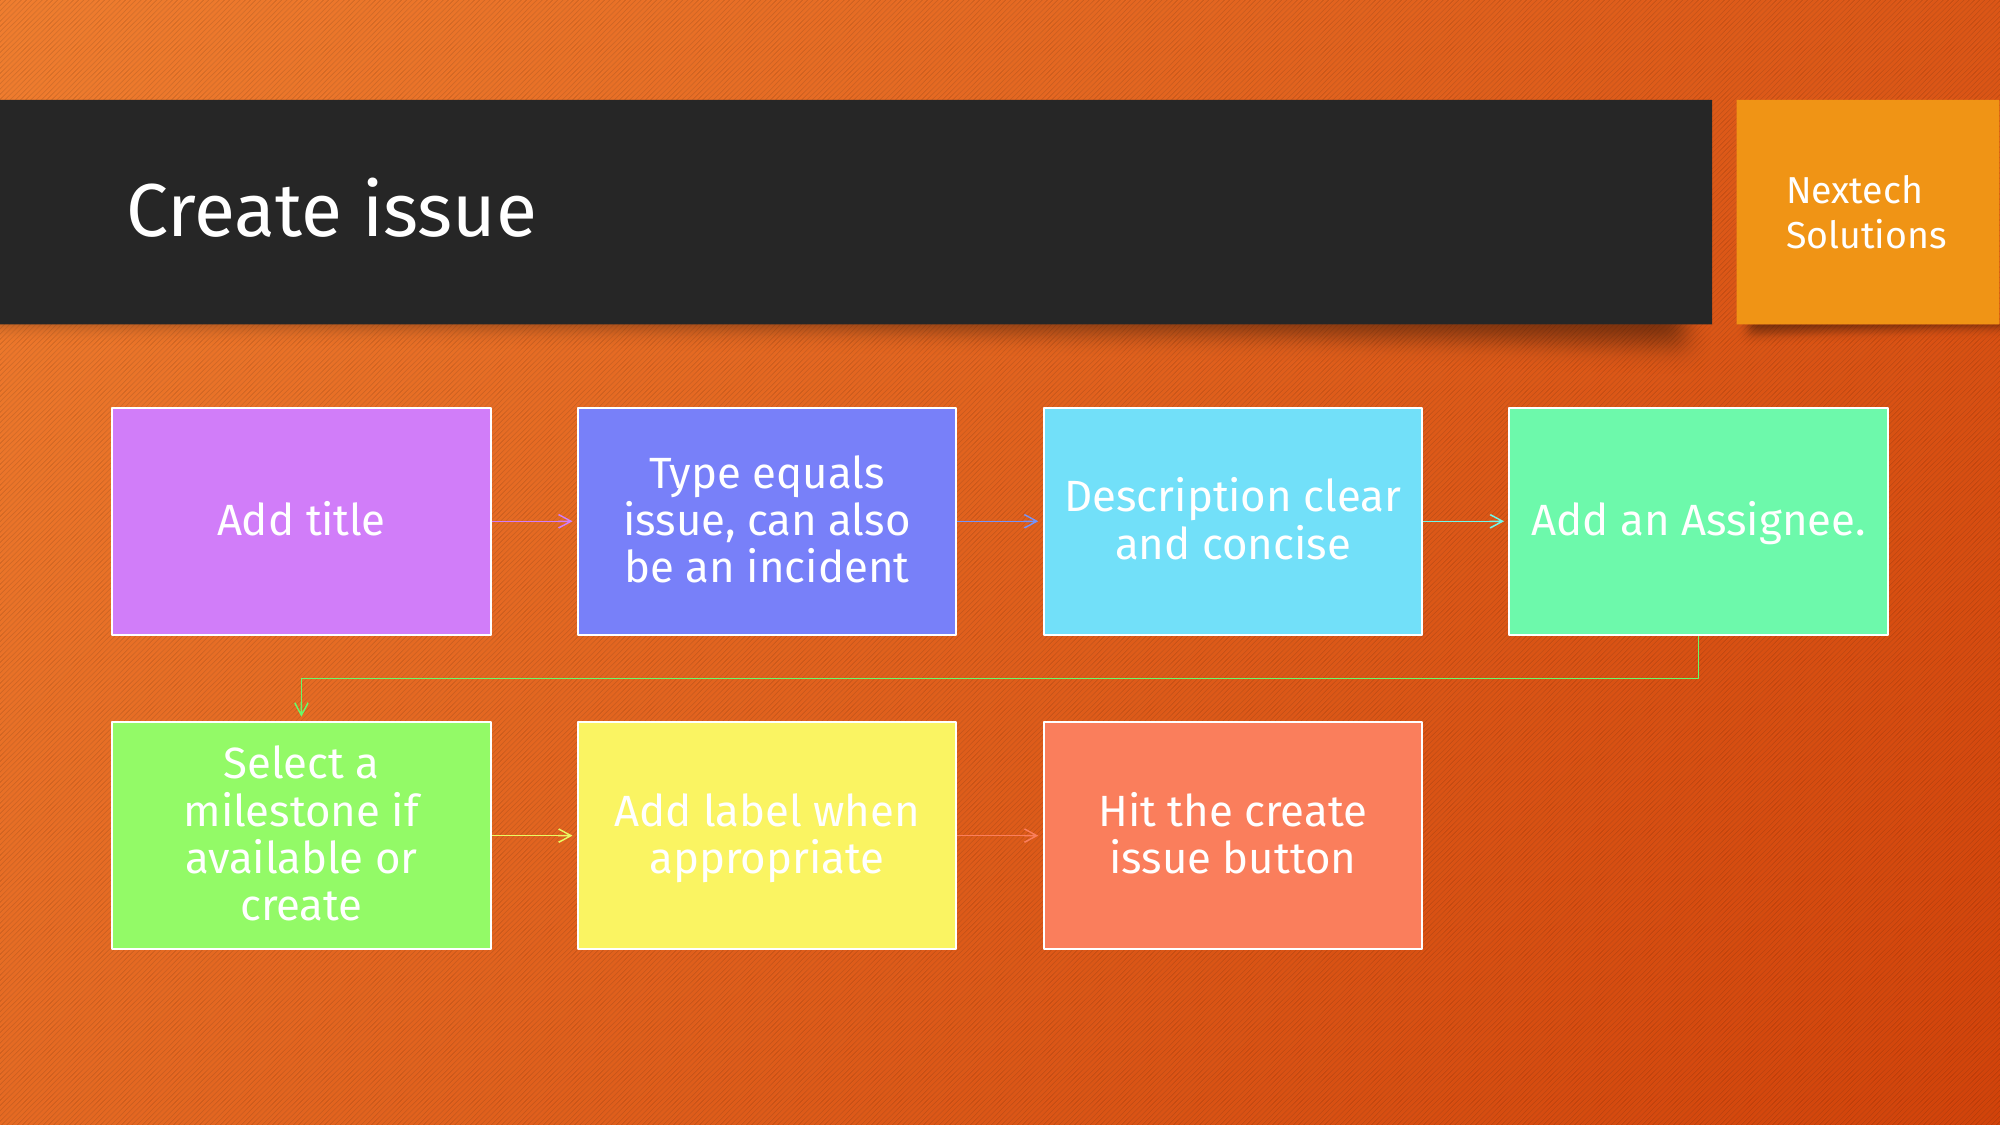

# Create issue
Nextech Solutions

Add title

Type equals issue, can also be an incident

Description clear and concise

Add an Assignee.

Select a milestone if available or create

Add label when appropriate
Hit the create issue button